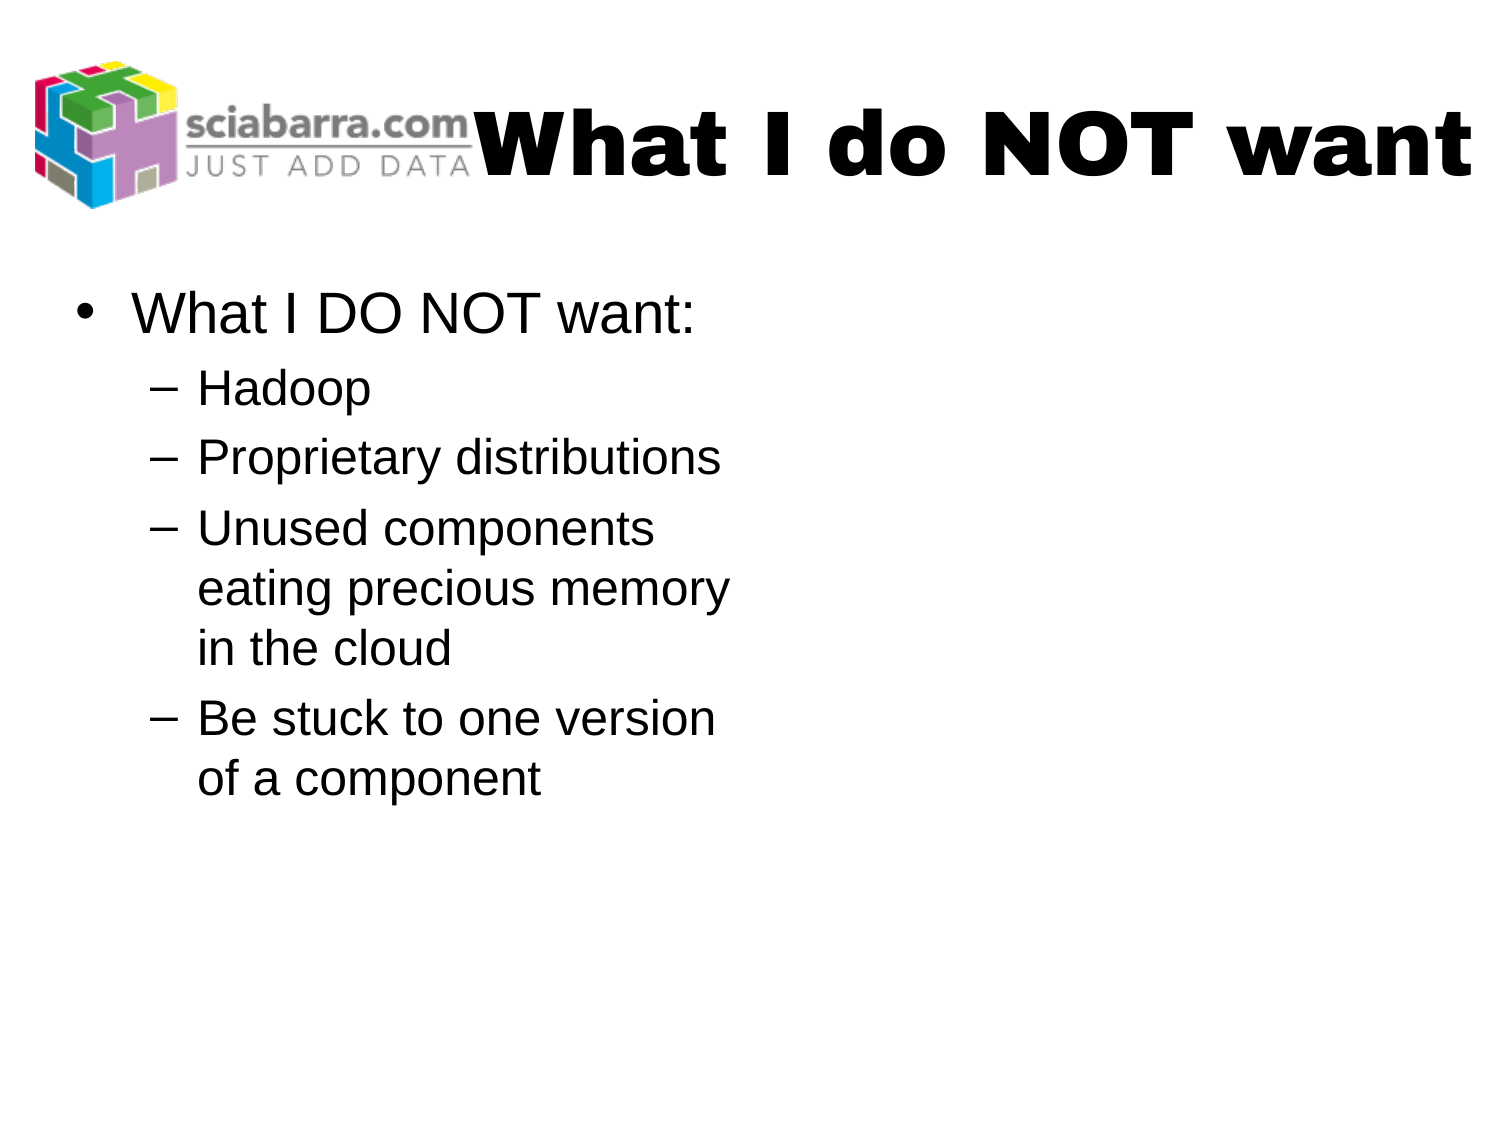

# What I do NOT want
What I DO NOT want:
Hadoop
Proprietary distributions
Unused components eating precious memory in the cloud
Be stuck to one version of a component